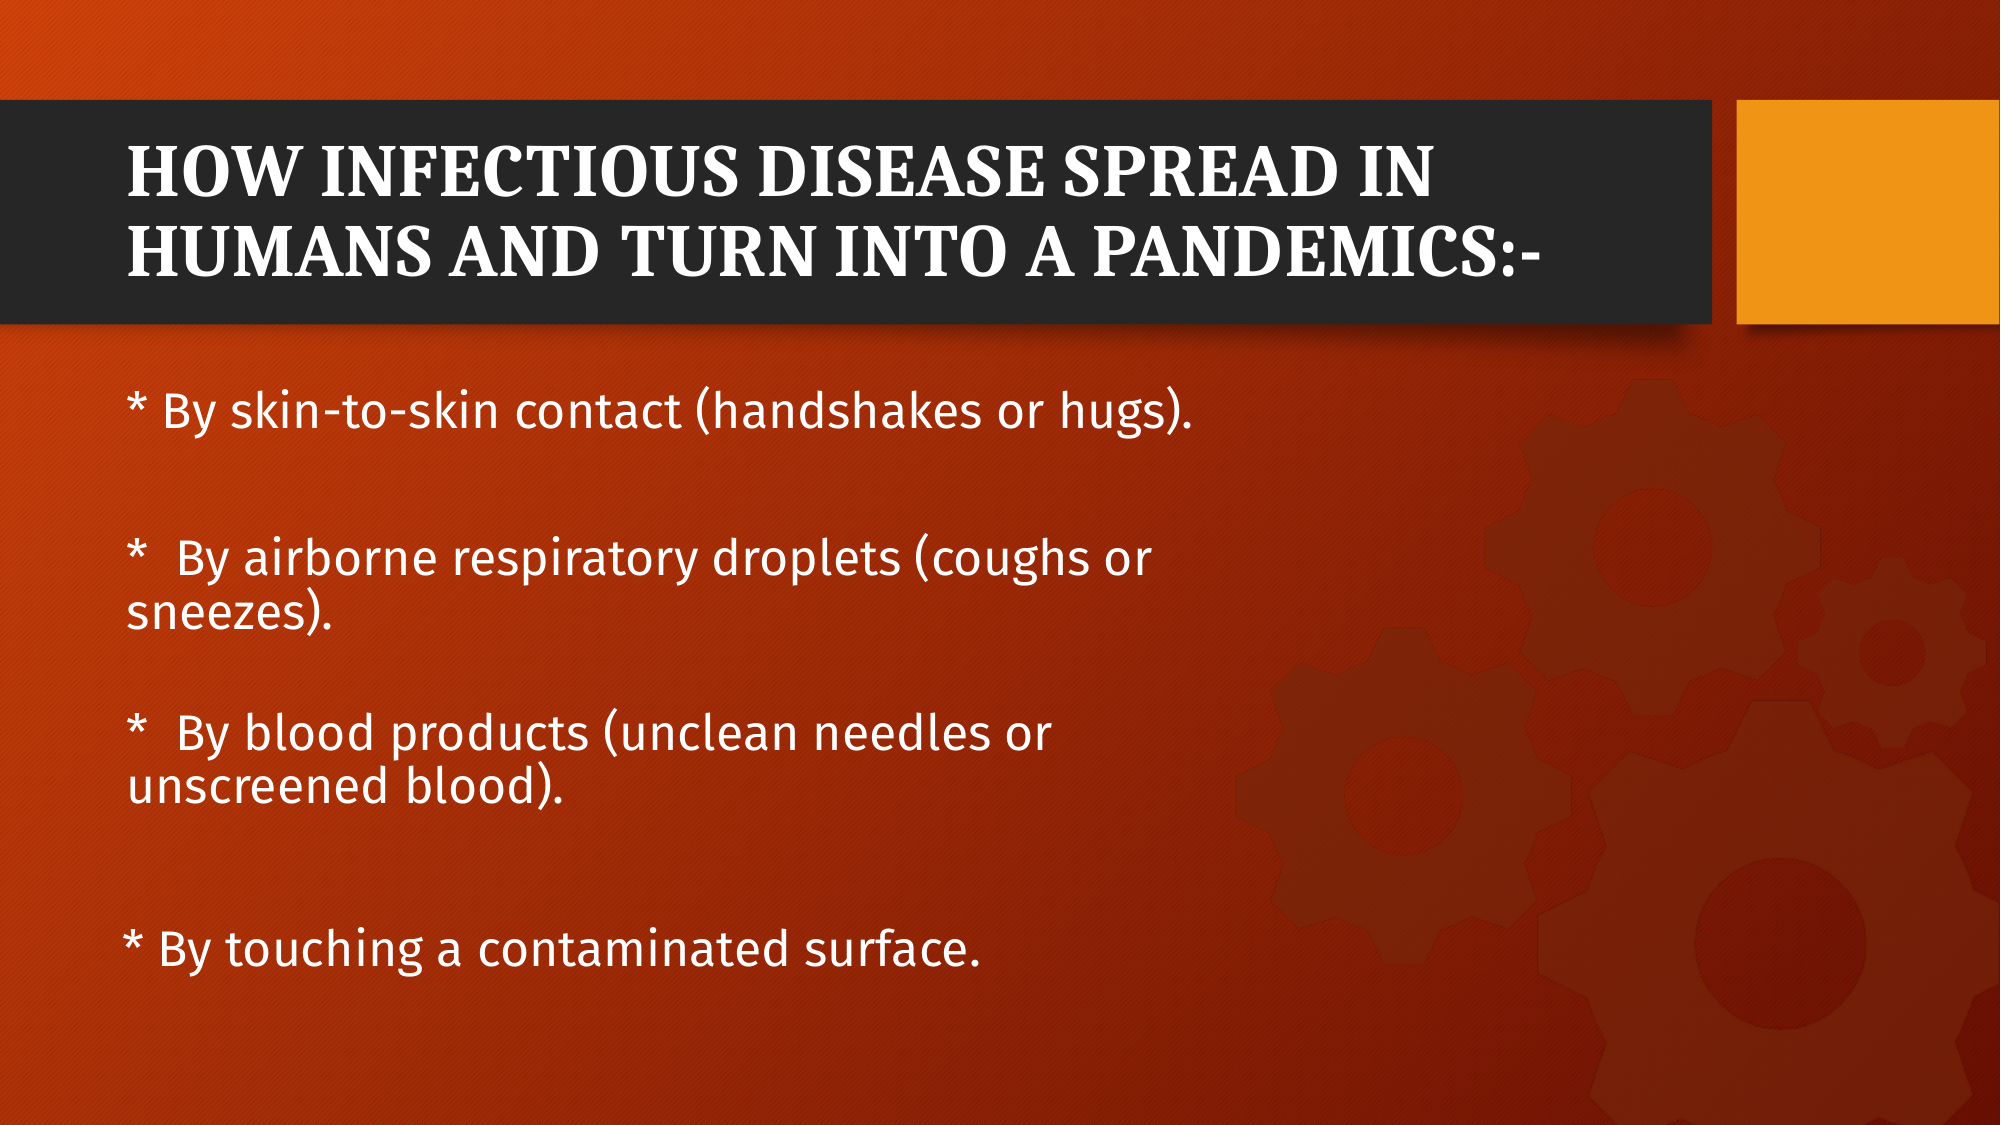

# HOW INFECTIOUS DISEASE SPREAD IN HUMANS AND TURN INTO A PANDEMICS:-
* By skin-to-skin contact (handshakes or hugs).​
*  By airborne respiratory droplets (coughs or sneezes).​
*  By blood products (unclean needles or unscreened blood).​
 * By touching a contaminated surface​.